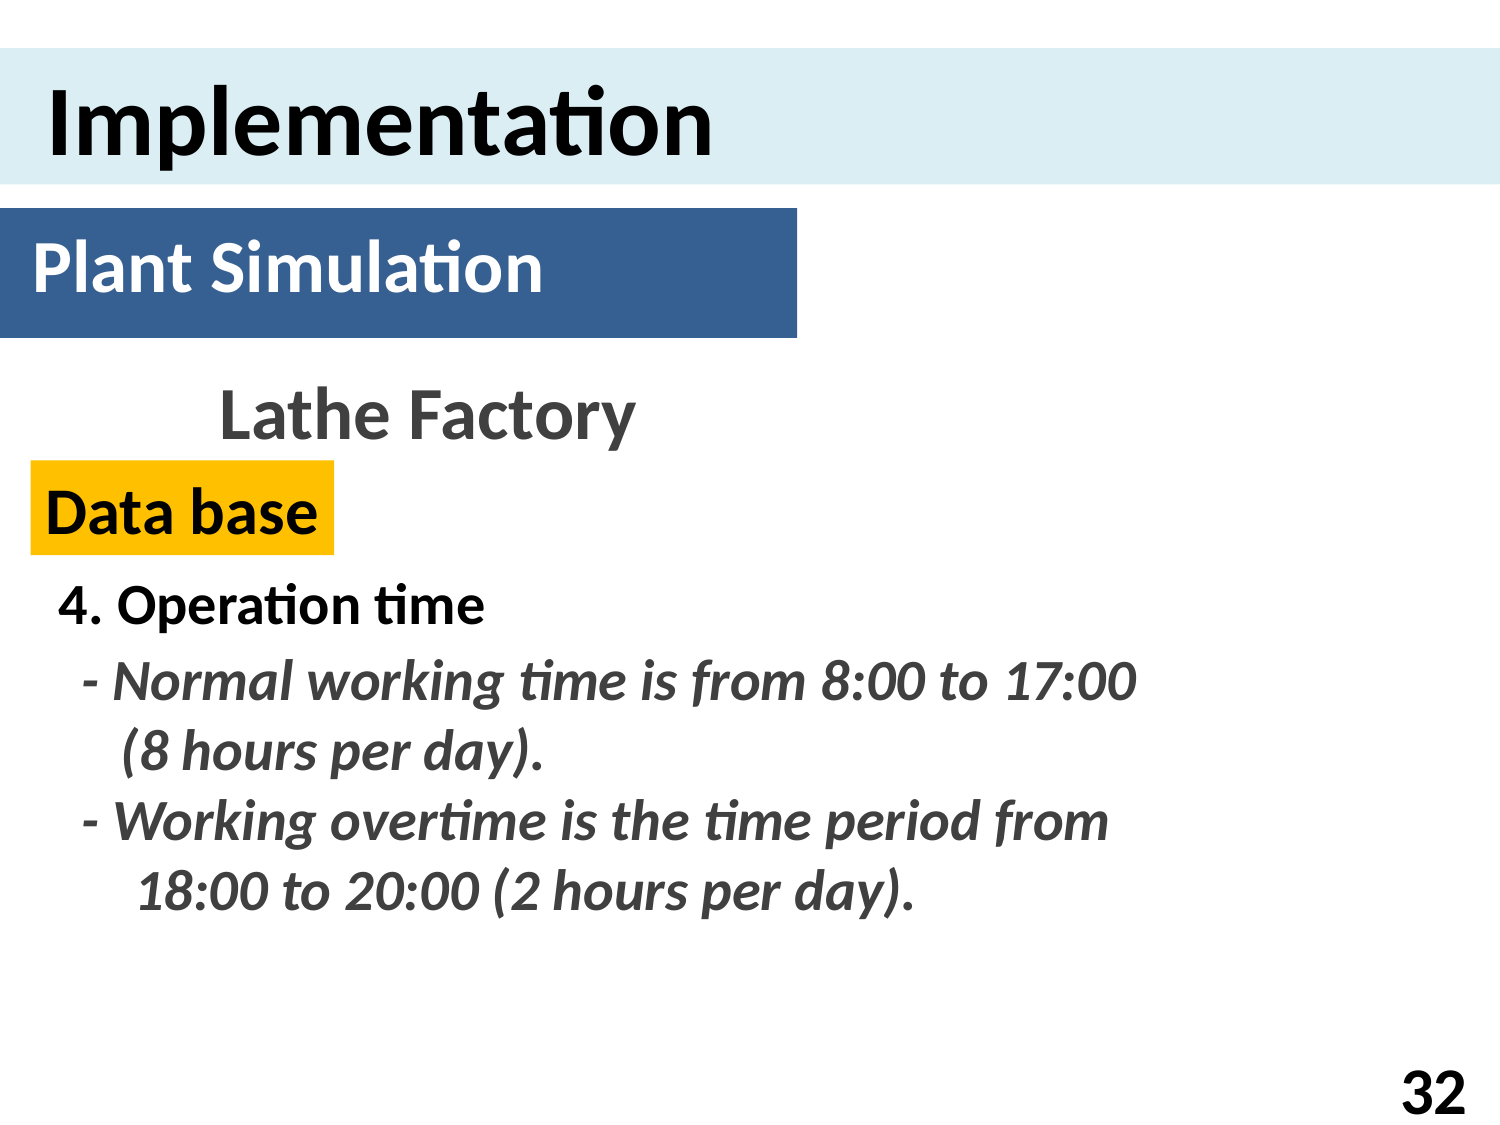

Implementation

Plant Simulation

Lathe Factory
Data base
4. Operation time
- Normal working time is from 8:00 to 17:00
   (8 hours per day).
- Working overtime is the time period from
    18:00 to 20:00 (2 hours per day).
32